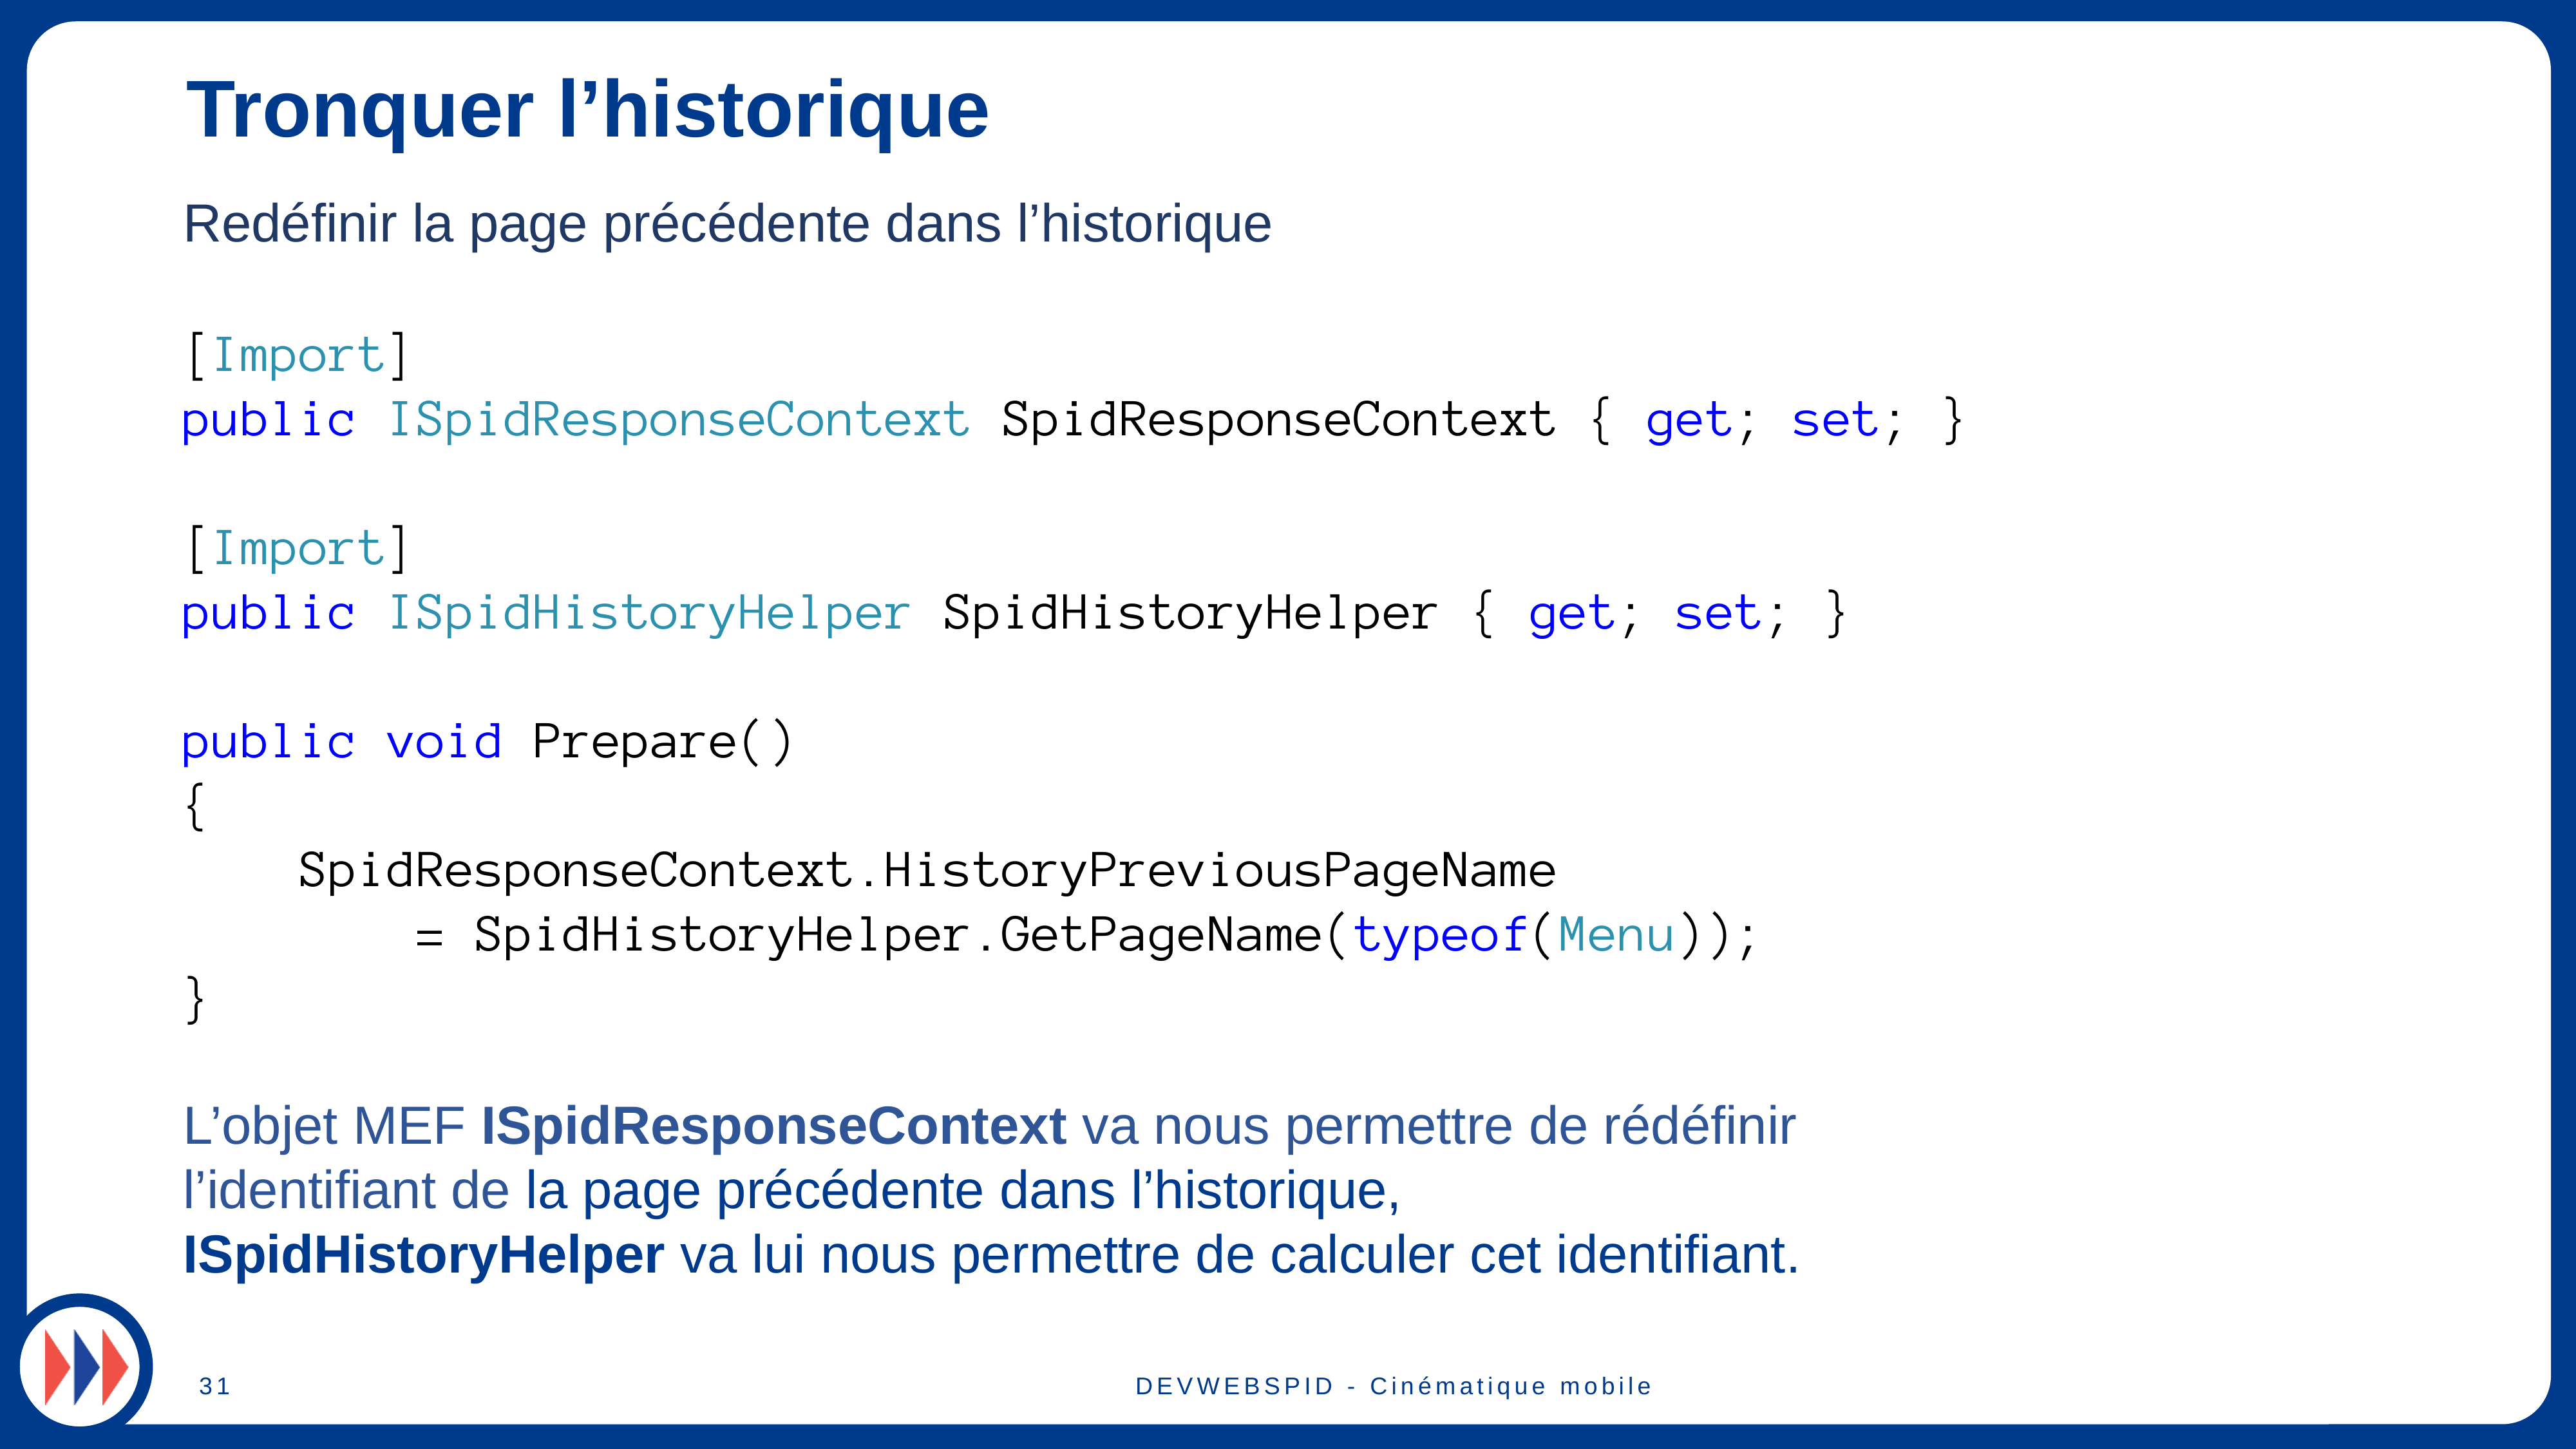

# Tronquer l’historique
Redéfinir la page précédente dans l’historique

[Import]
public ISpidResponseContext SpidResponseContext { get; set; }
[Import]
public ISpidHistoryHelper SpidHistoryHelper { get; set; }

public void Prepare()
{
    SpidResponseContext.HistoryPreviousPageName
        = SpidHistoryHelper.GetPageName(typeof(Menu));
}

L’objet MEF ISpidResponseContext va nous permettre de rédéfinir
l’identifiant de la page précédente dans l’historique,
ISpidHistoryHelper va lui nous permettre de calculer cet identifiant.

31
DEVWEBSPID - Cinématique mobile